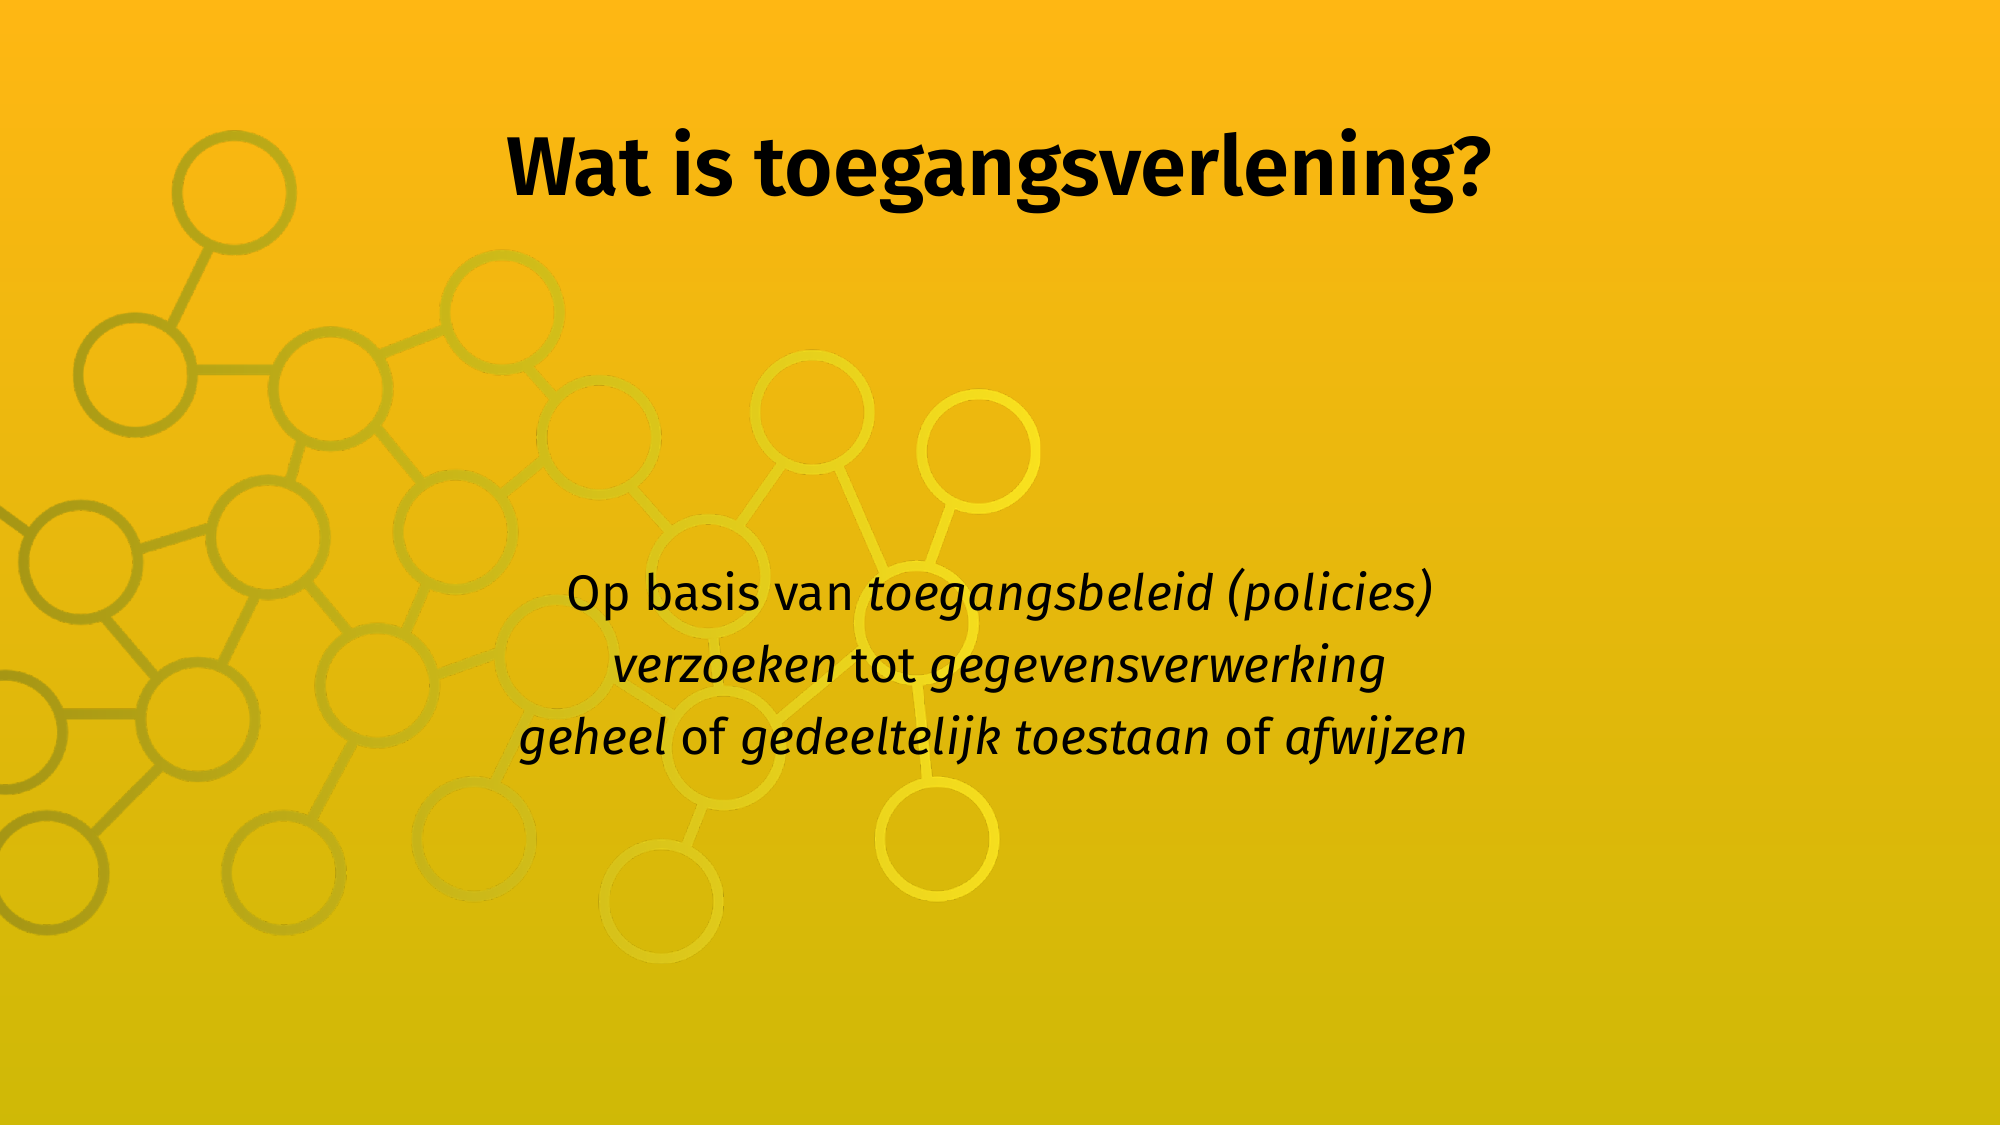

# Wat is toegangsverlening?
Op basis van toegangsbeleid (policies)
verzoeken tot gegevensverwerking
geheel of gedeeltelijk toestaan of afwijzen